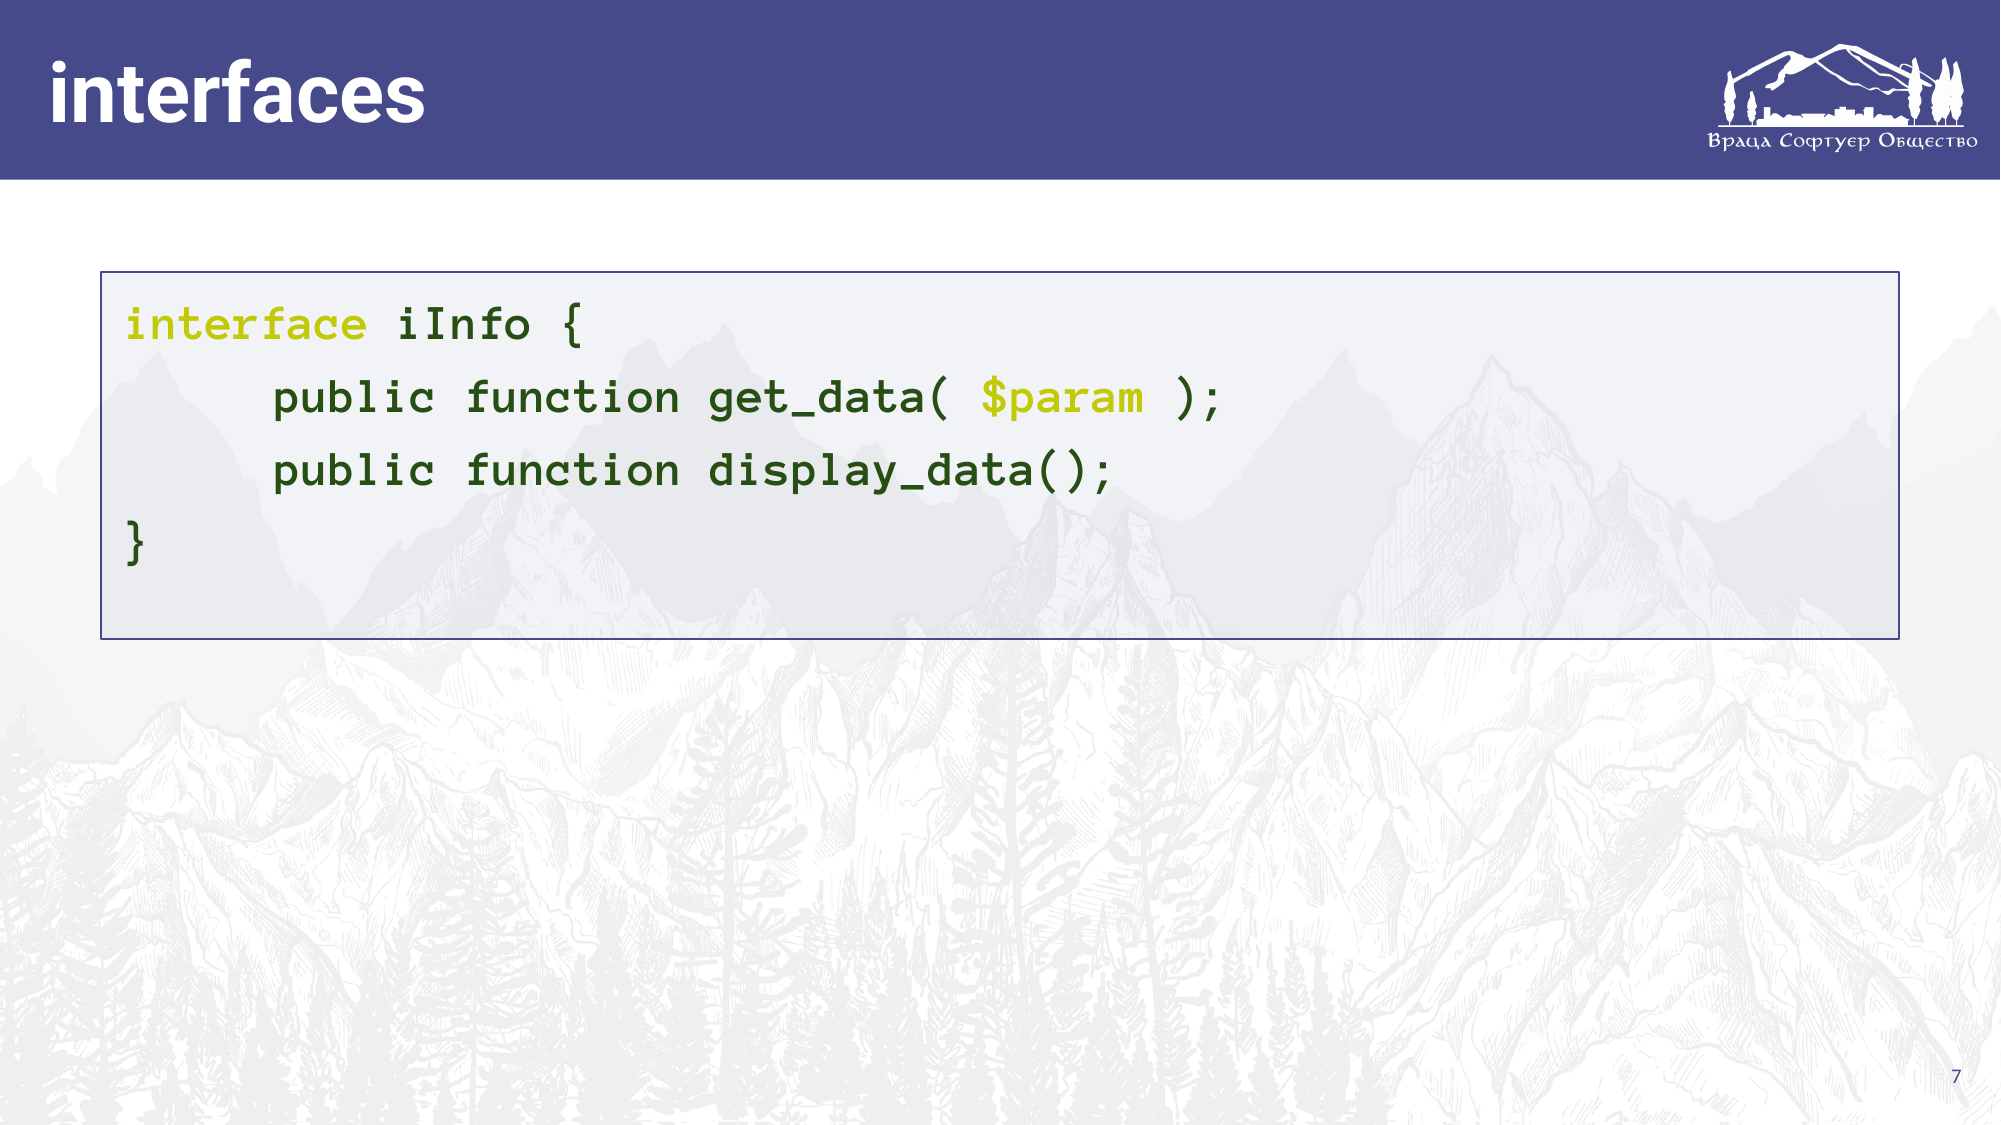

# interfaces
interface iInfo {
	public function get_data( $param );
	public function display_data();
}
7